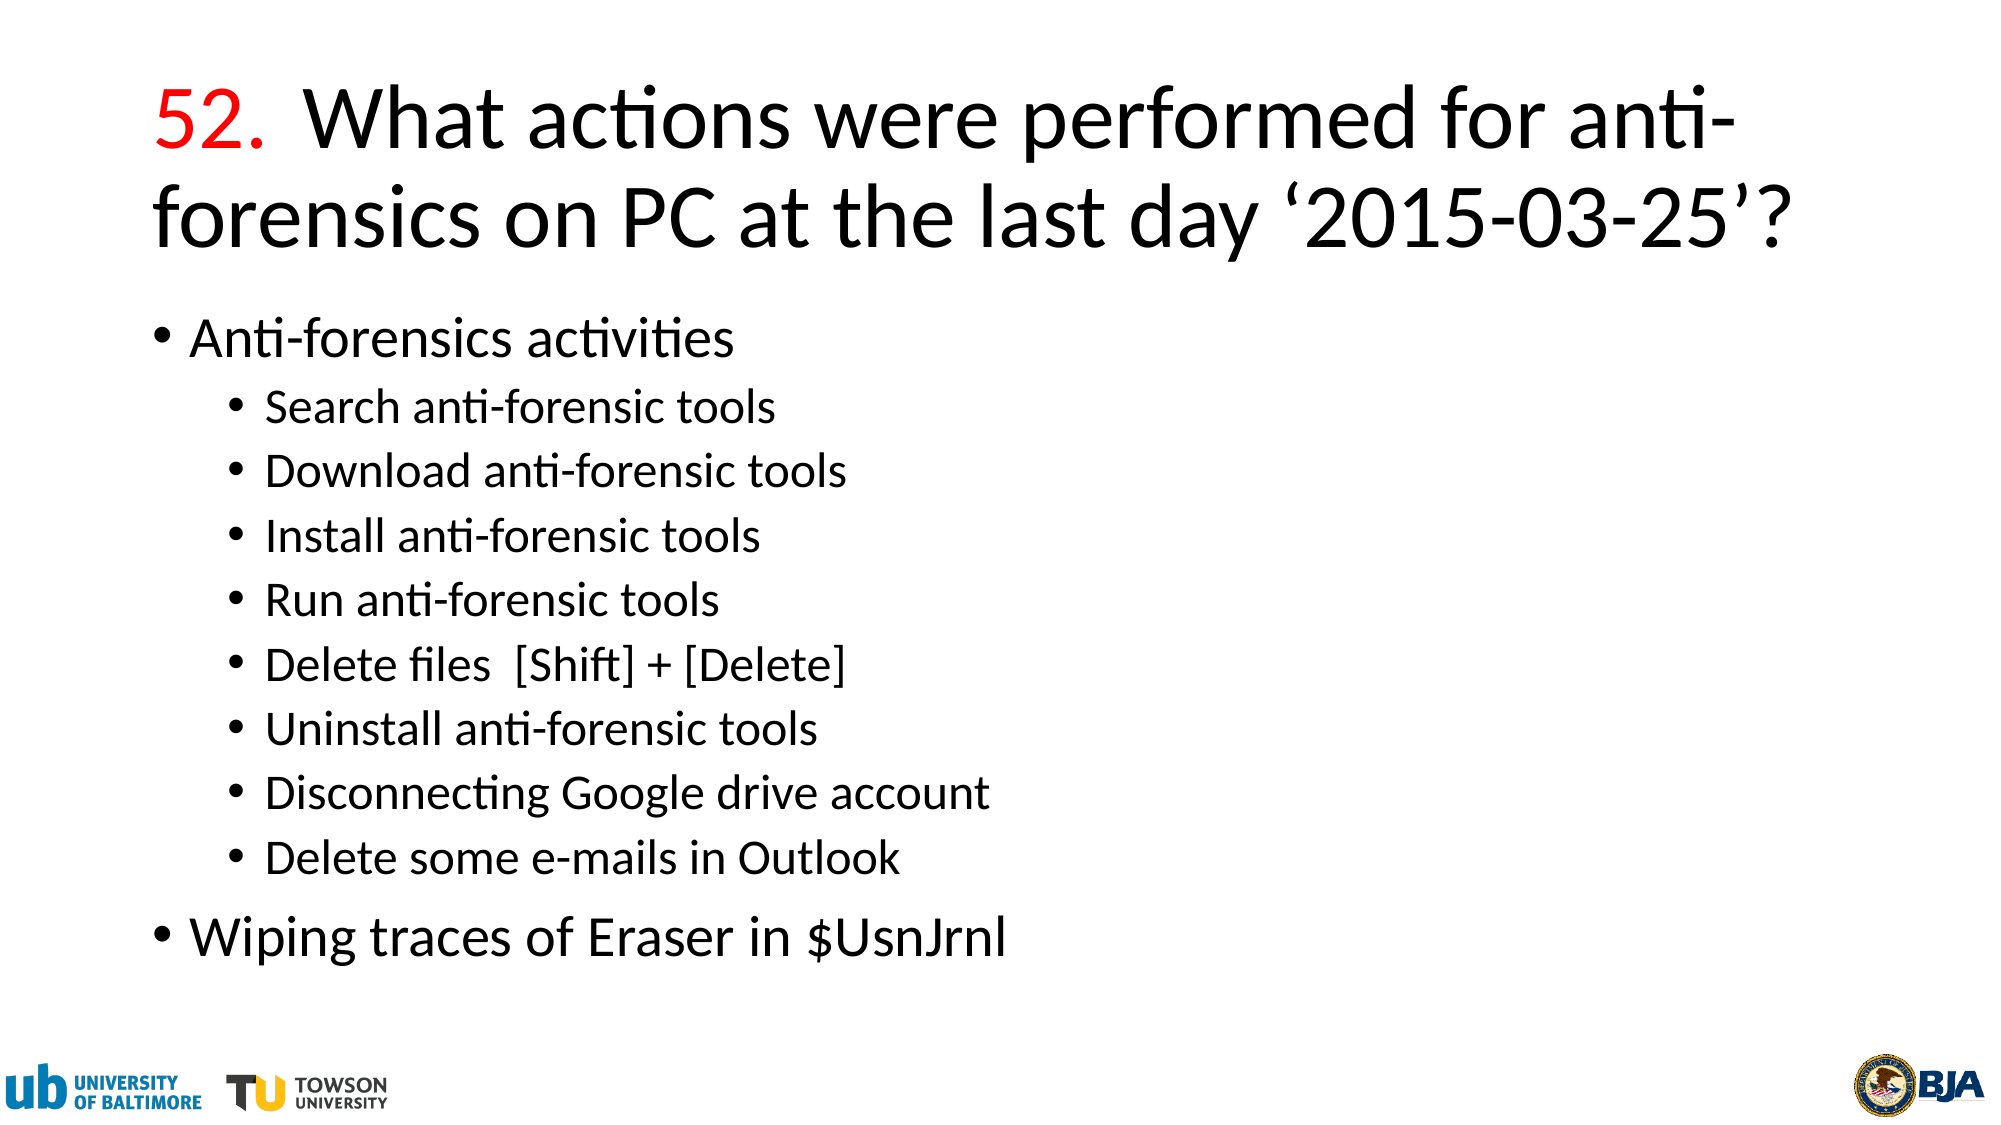

# 52.	What actions were performed for anti-forensics on PC at the last day ‘2015-03-25’?
Anti-forensics activities
Search anti-forensic tools
Download anti-forensic tools
Install anti-forensic tools
Run anti-forensic tools
Delete files  [Shift] + [Delete]
Uninstall anti-forensic tools
Disconnecting Google drive account
Delete some e-mails in Outlook
Wiping traces of Eraser in $UsnJrnl